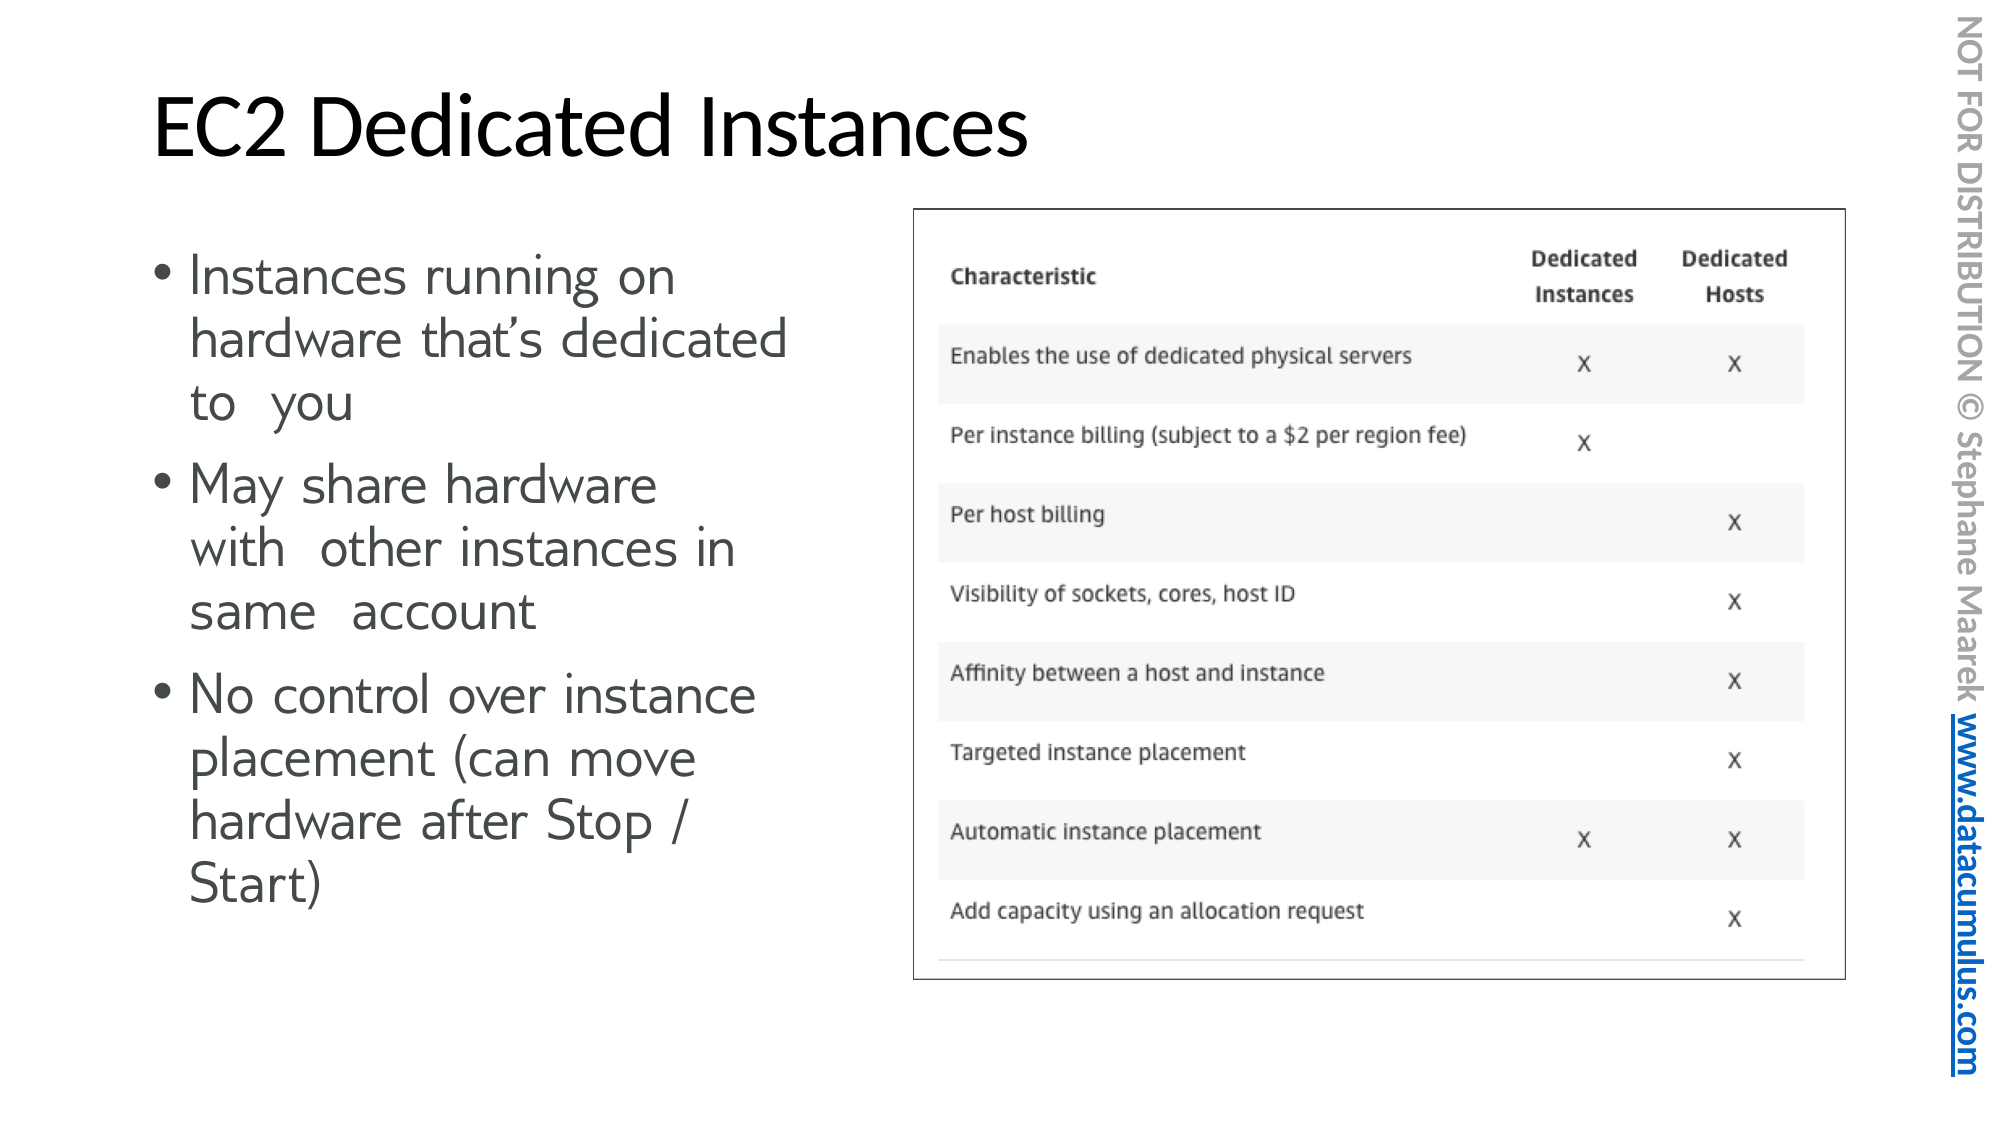

NOT FOR DISTRIBUTION © Stephane Maarek www.datacumulus.com
# EC2 Dedicated Instances

Instances running on  hardware that’s dedicated to  you
May share hardware with  other instances in same  account
No control over instance  placement (can move  hardware after Stop / Start)
© Stephane Maarek